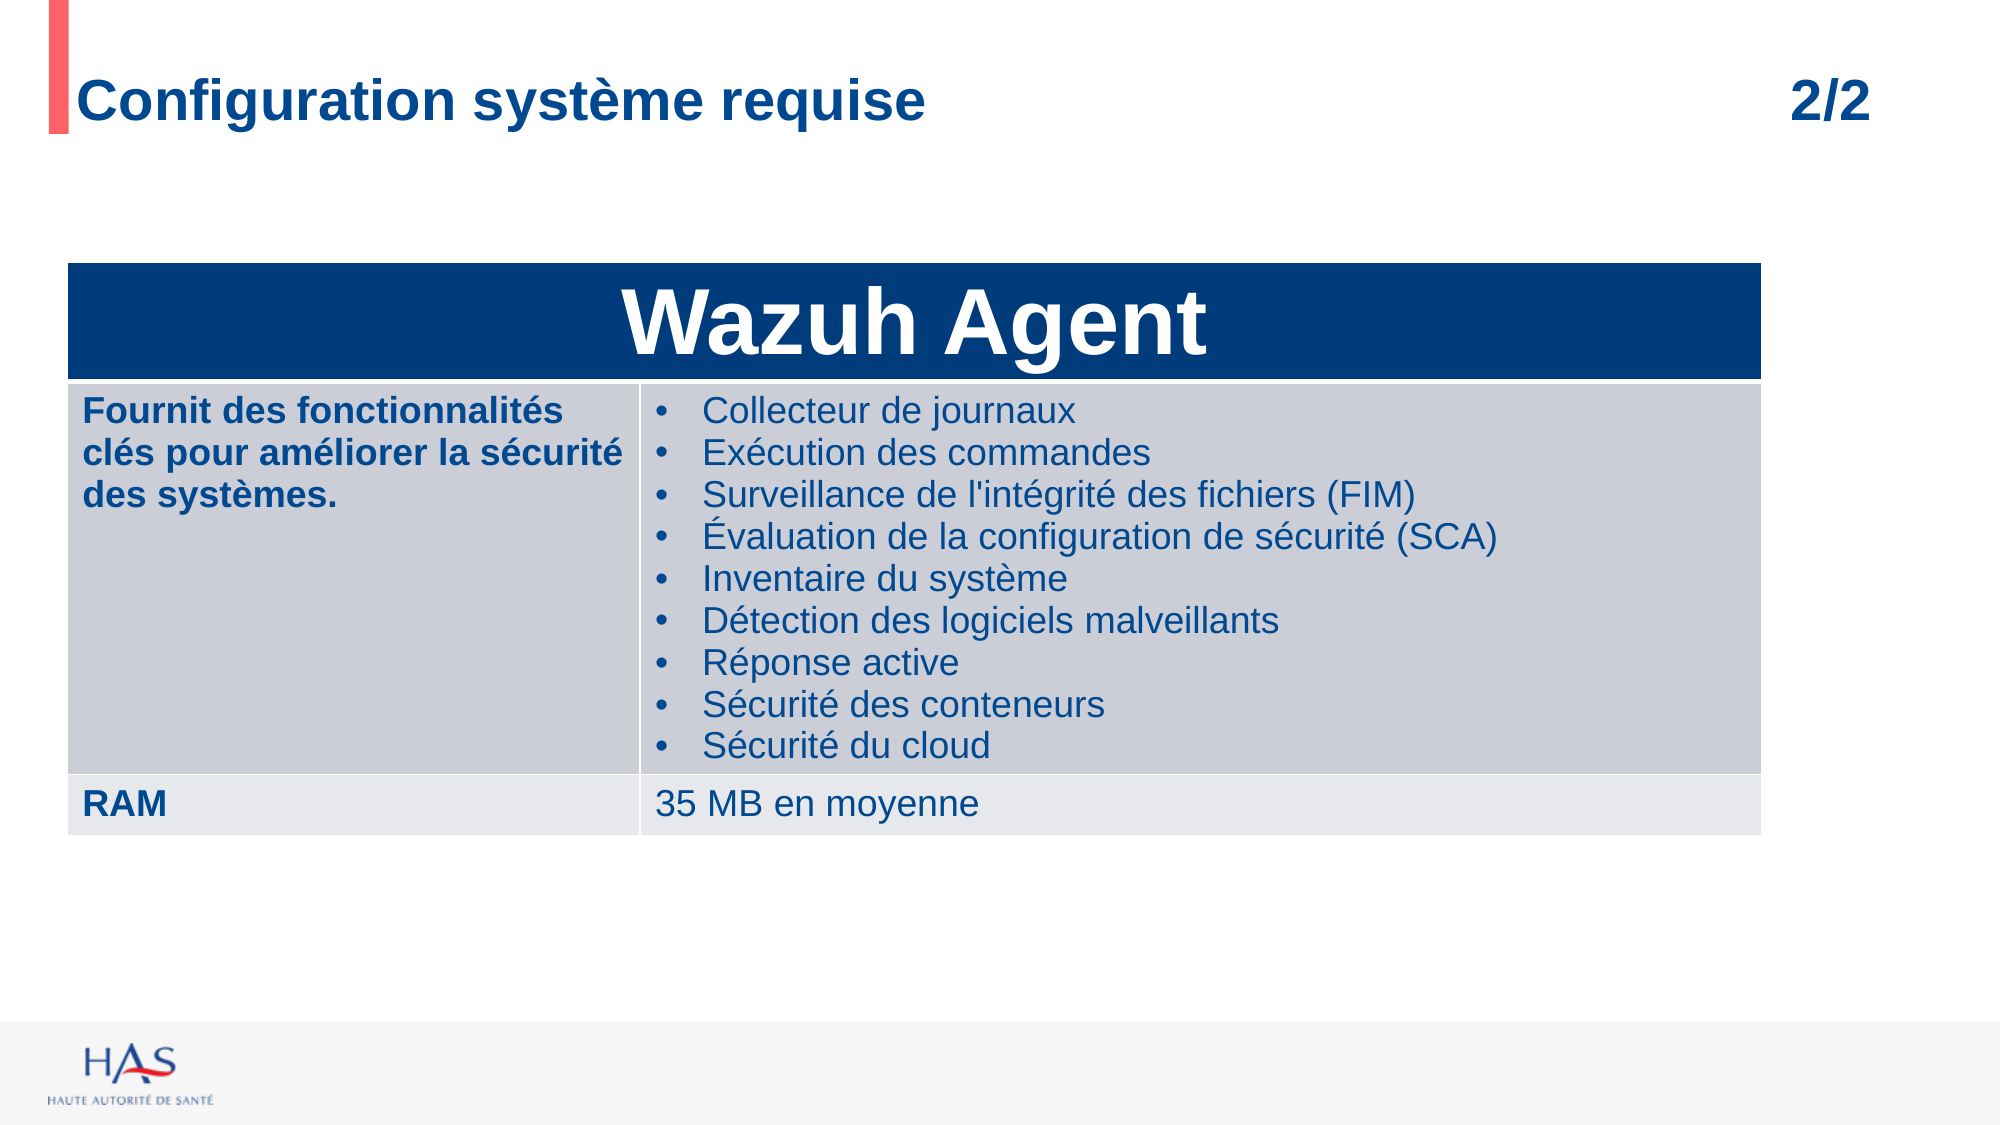

# Configuration système requise                                                      2/2
| Wazuh Agent |  |
| --- | --- |
| Fournit des fonctionnalités clés pour améliorer la sécurité des systèmes. | Collecteur de journaux Exécution des commandes Surveillance de l'intégrité des fichiers (FIM) Évaluation de la configuration de sécurité (SCA) Inventaire du système Détection des logiciels malveillants Réponse active Sécurité des conteneurs Sécurité du cloud |
| RAM | 35 MB en moyenne |